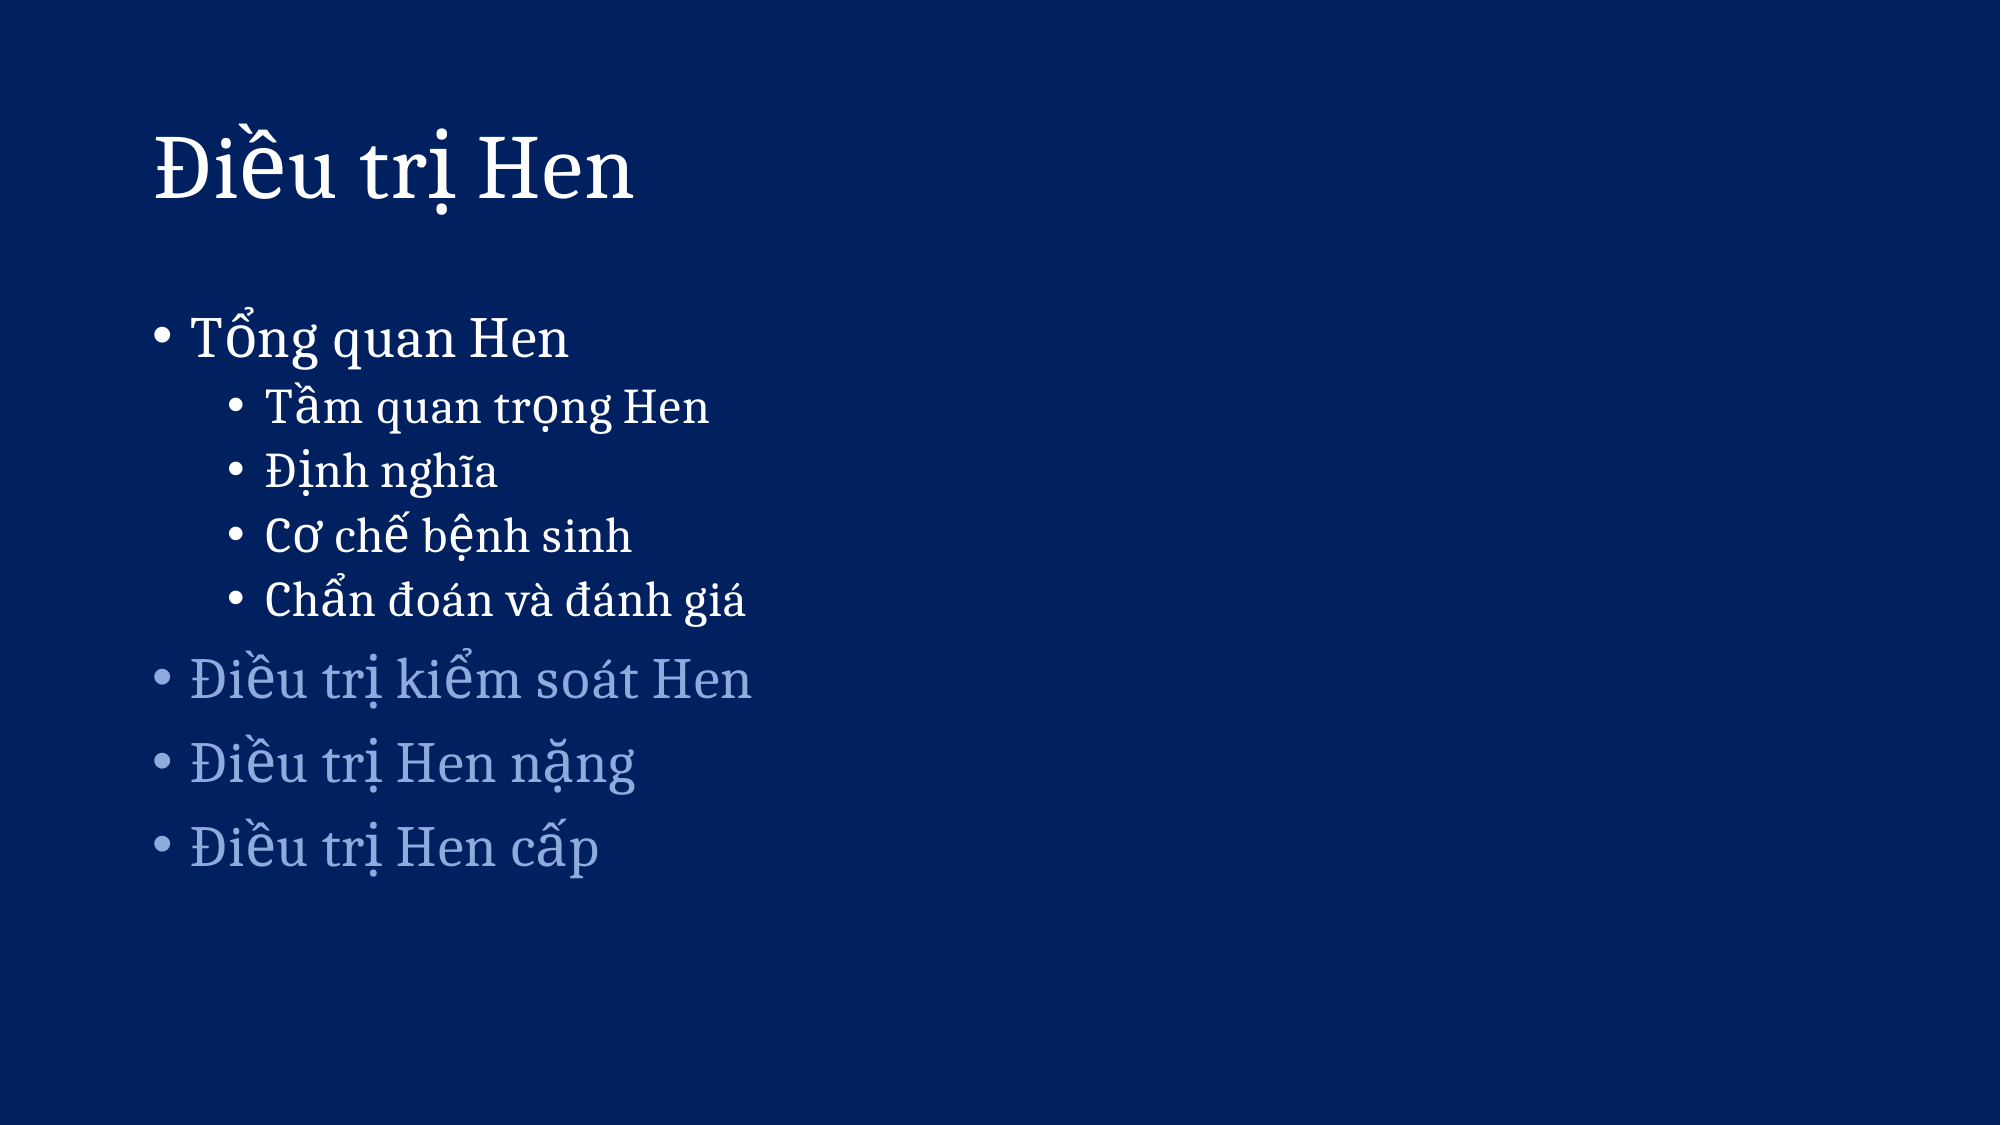

Điều trị Hen
Tổng quan Hen
Tầm quan trọng Hen
Định nghĩa
Cơ chế bệnh sinh
Chẩn đoán và đánh giá
Điều trị kiểm soát Hen
Điều trị Hen nặng
Điều trị Hen cấp